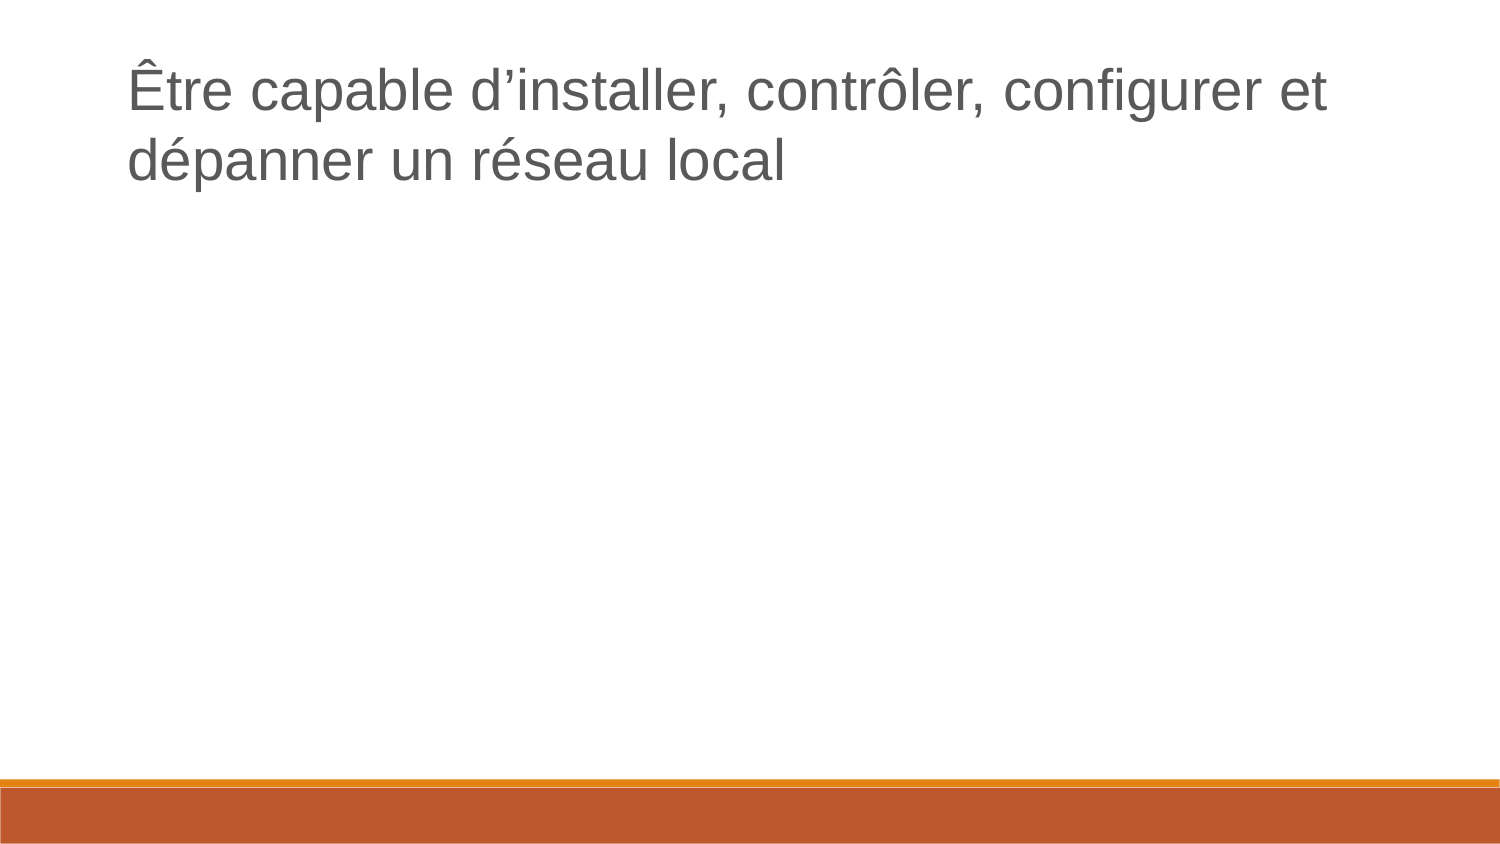

Être capable d’installer, contrôler, configurer et dépanner un réseau local